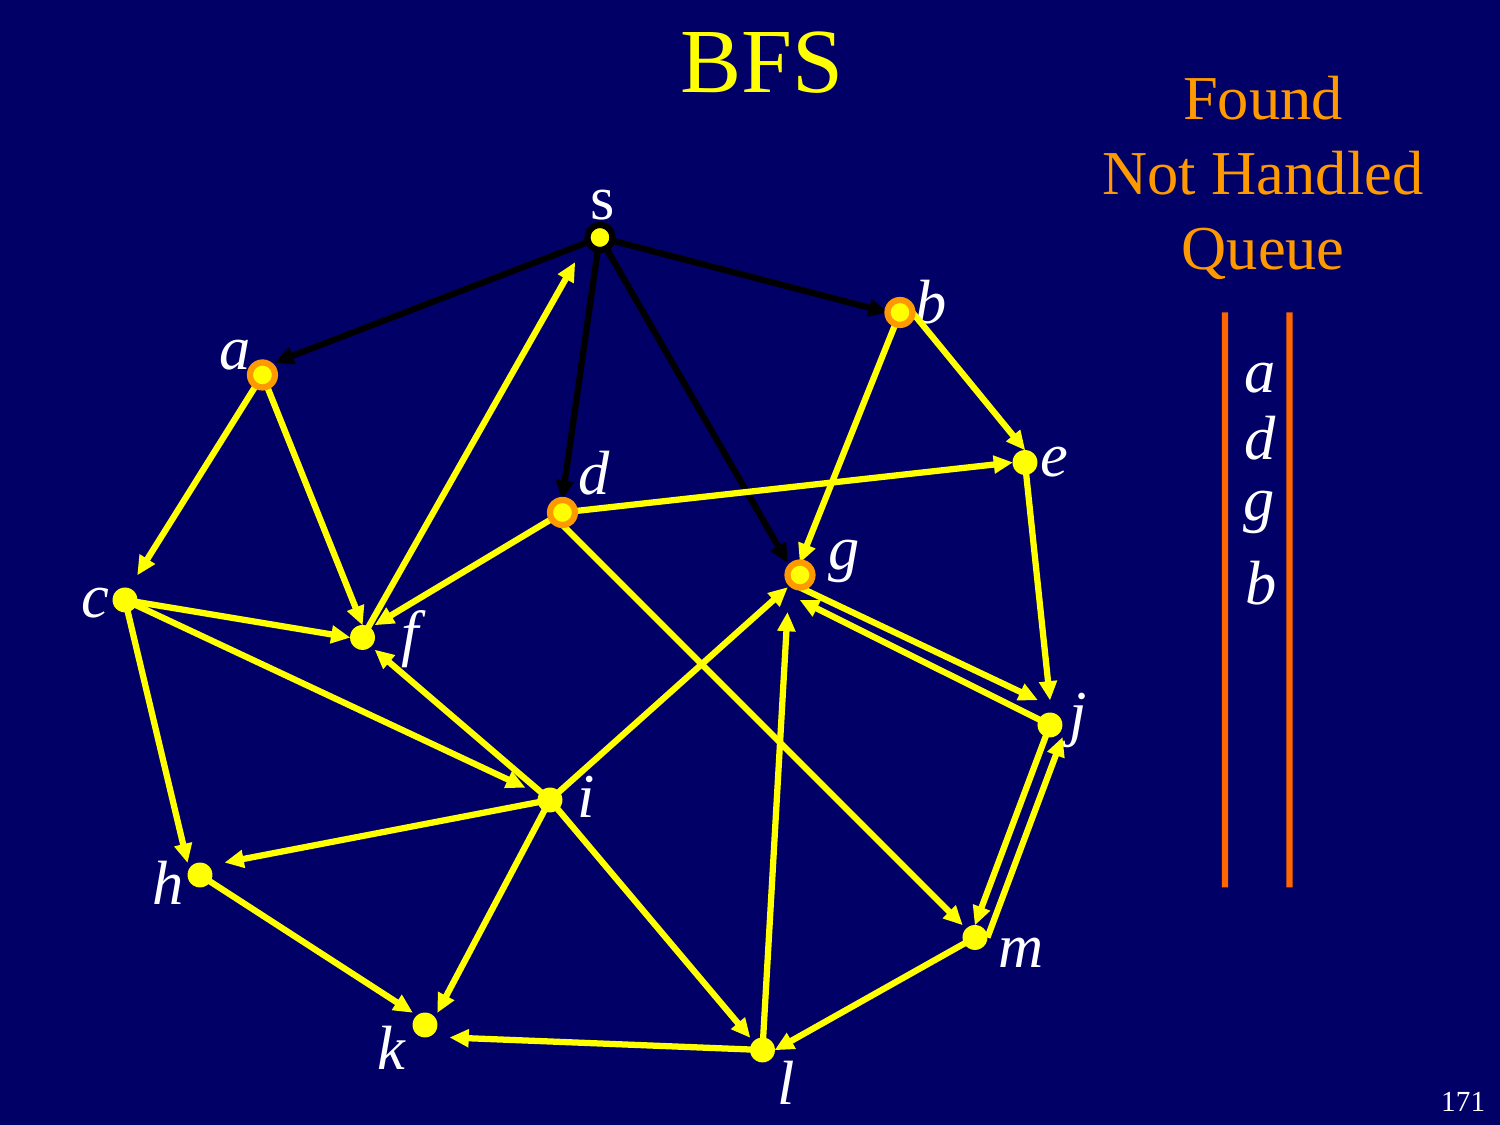

# BFS
Found
Not Handled
Queue
s

b

a

a

d
e
d

g

g

b
c

f

j

i

h

m

k

l